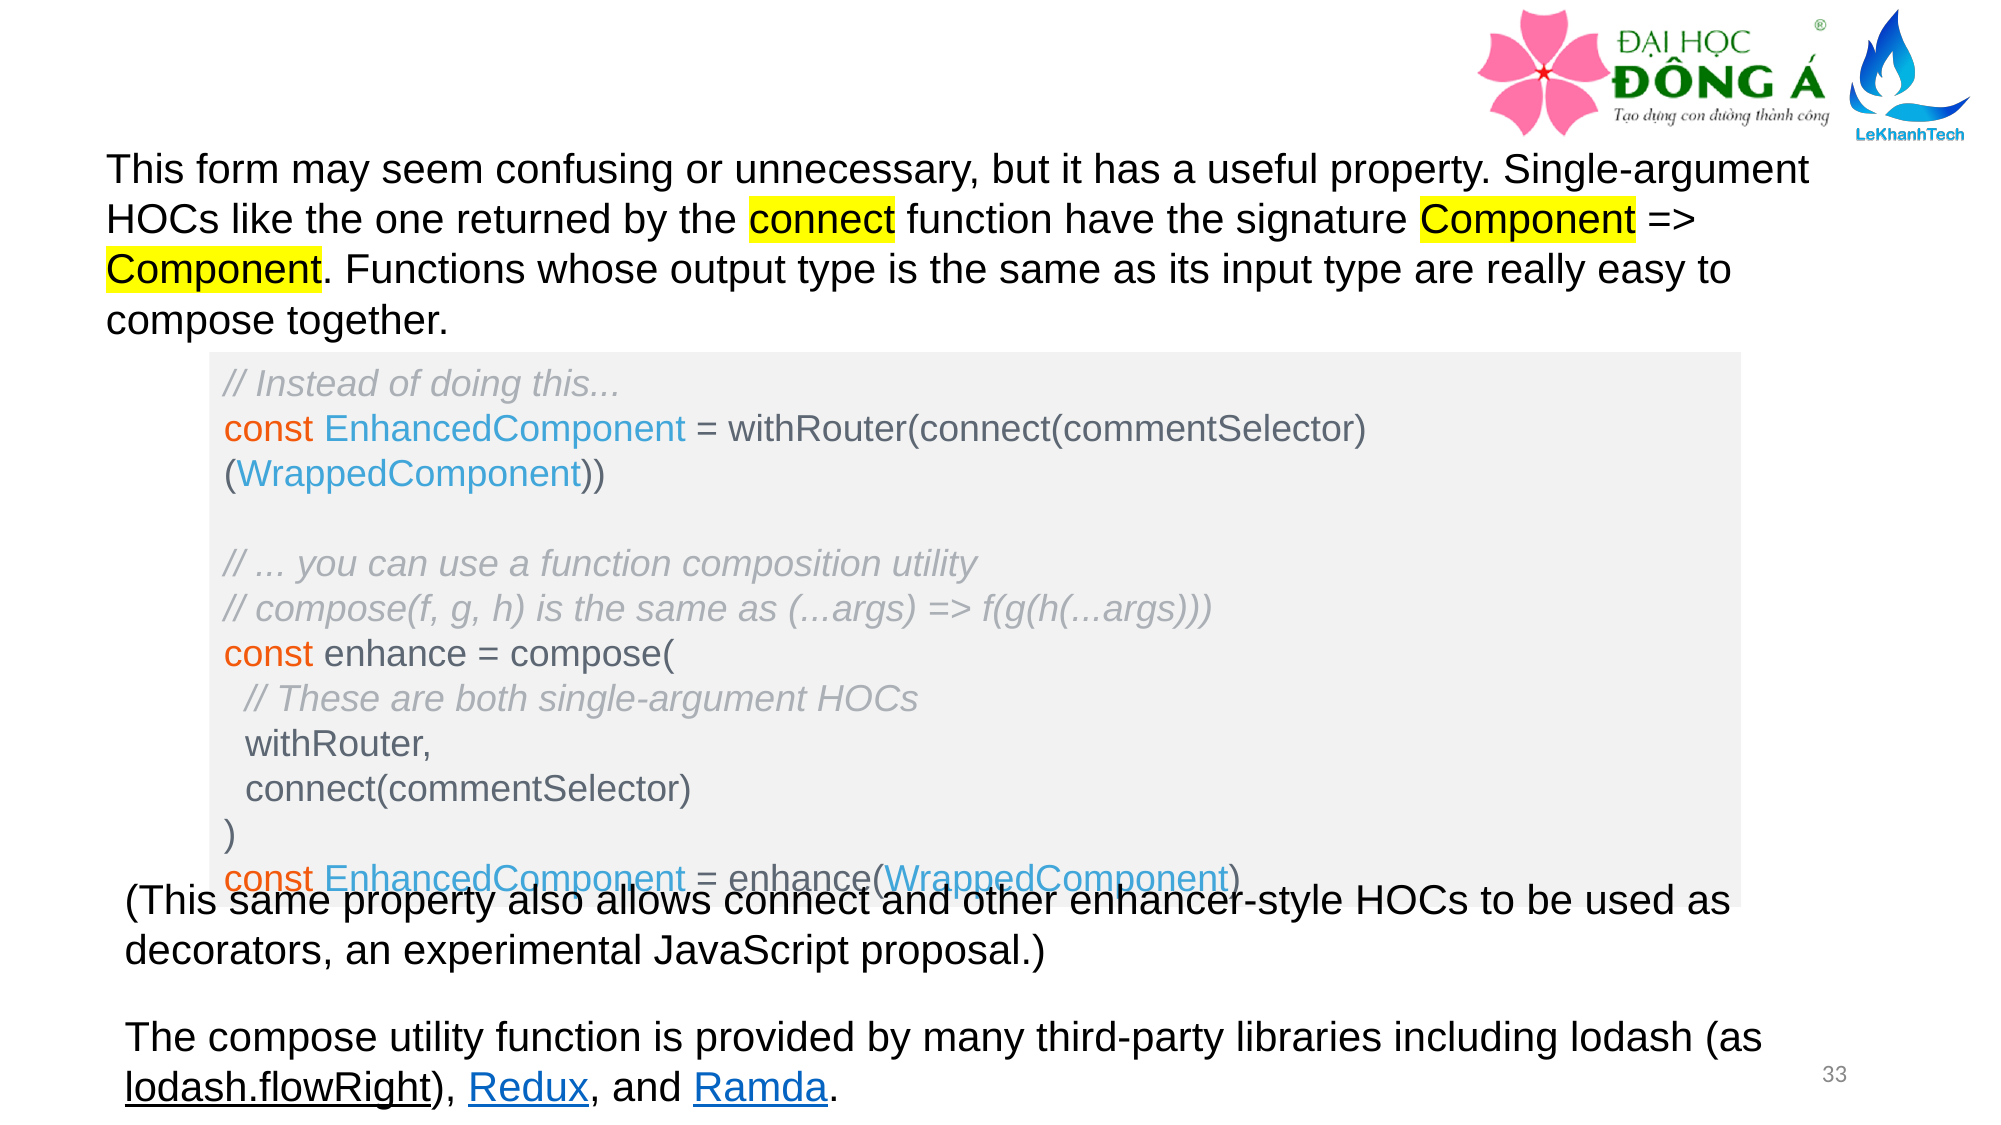

This form may seem confusing or unnecessary, but it has a useful property. Single-argument HOCs like the one returned by the connect function have the signature Component => Component. Functions whose output type is the same as its input type are really easy to compose together.
// Instead of doing this...
const EnhancedComponent = withRouter(connect(commentSelector)(WrappedComponent))
// ... you can use a function composition utility
// compose(f, g, h) is the same as (...args) => f(g(h(...args)))
const enhance = compose(
  // These are both single-argument HOCs
  withRouter,
  connect(commentSelector)
)
const EnhancedComponent = enhance(WrappedComponent)
(This same property also allows connect and other enhancer-style HOCs to be used as decorators, an experimental JavaScript proposal.)
The compose utility function is provided by many third-party libraries including lodash (as lodash.flowRight), Redux, and Ramda.
33